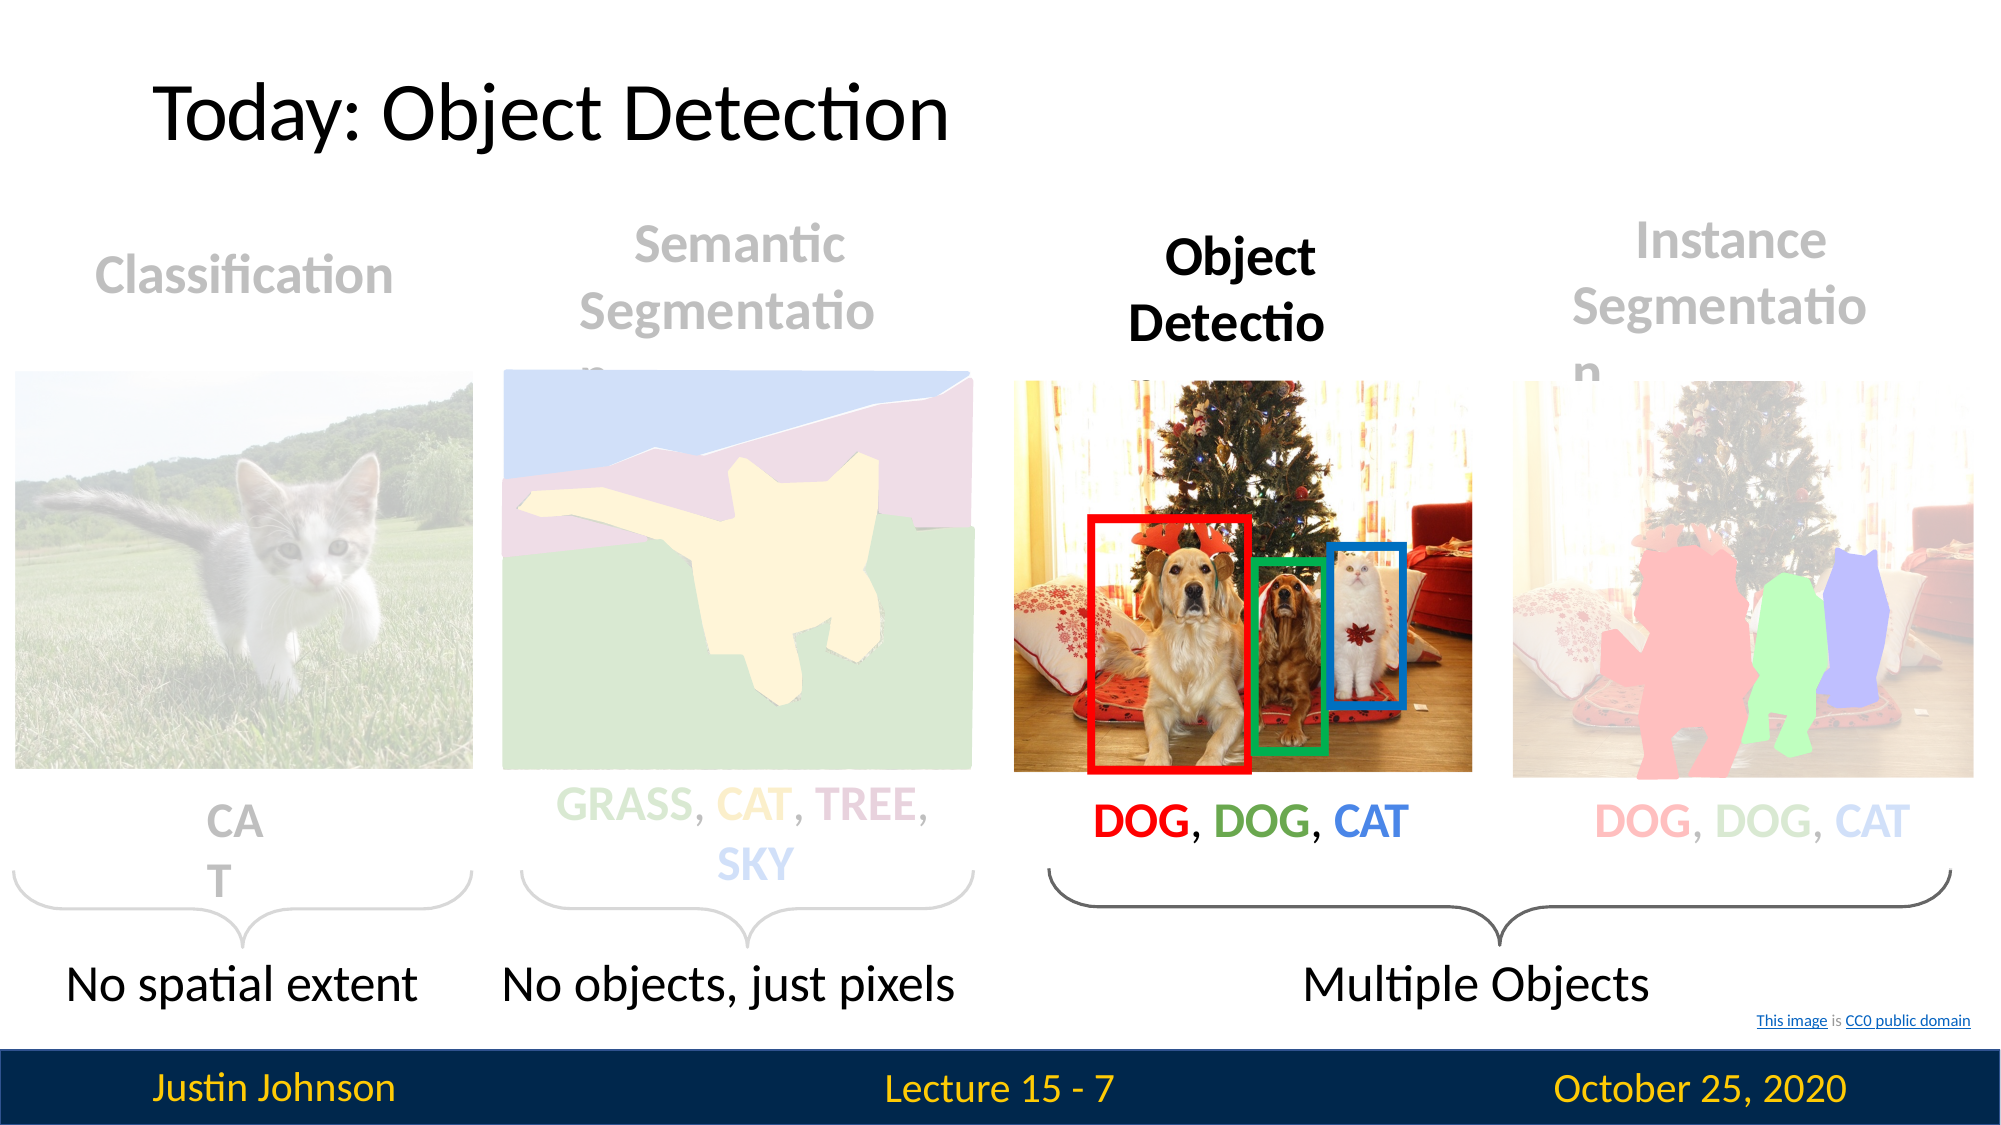

# Today: Object Detection
Instance  Segmentation

Semantic  Segmentation

Object  Detection
Classification

GRASS, CAT, TREE,  SKY
CAT
DOG, DOG, CAT
DOG, DOG, CAT

No spatial extent
Justin Johnson
No objects, just pixels
Lecture 15 - 7
Multiple Objects
This image is CC0 public domain
October 25, 2020